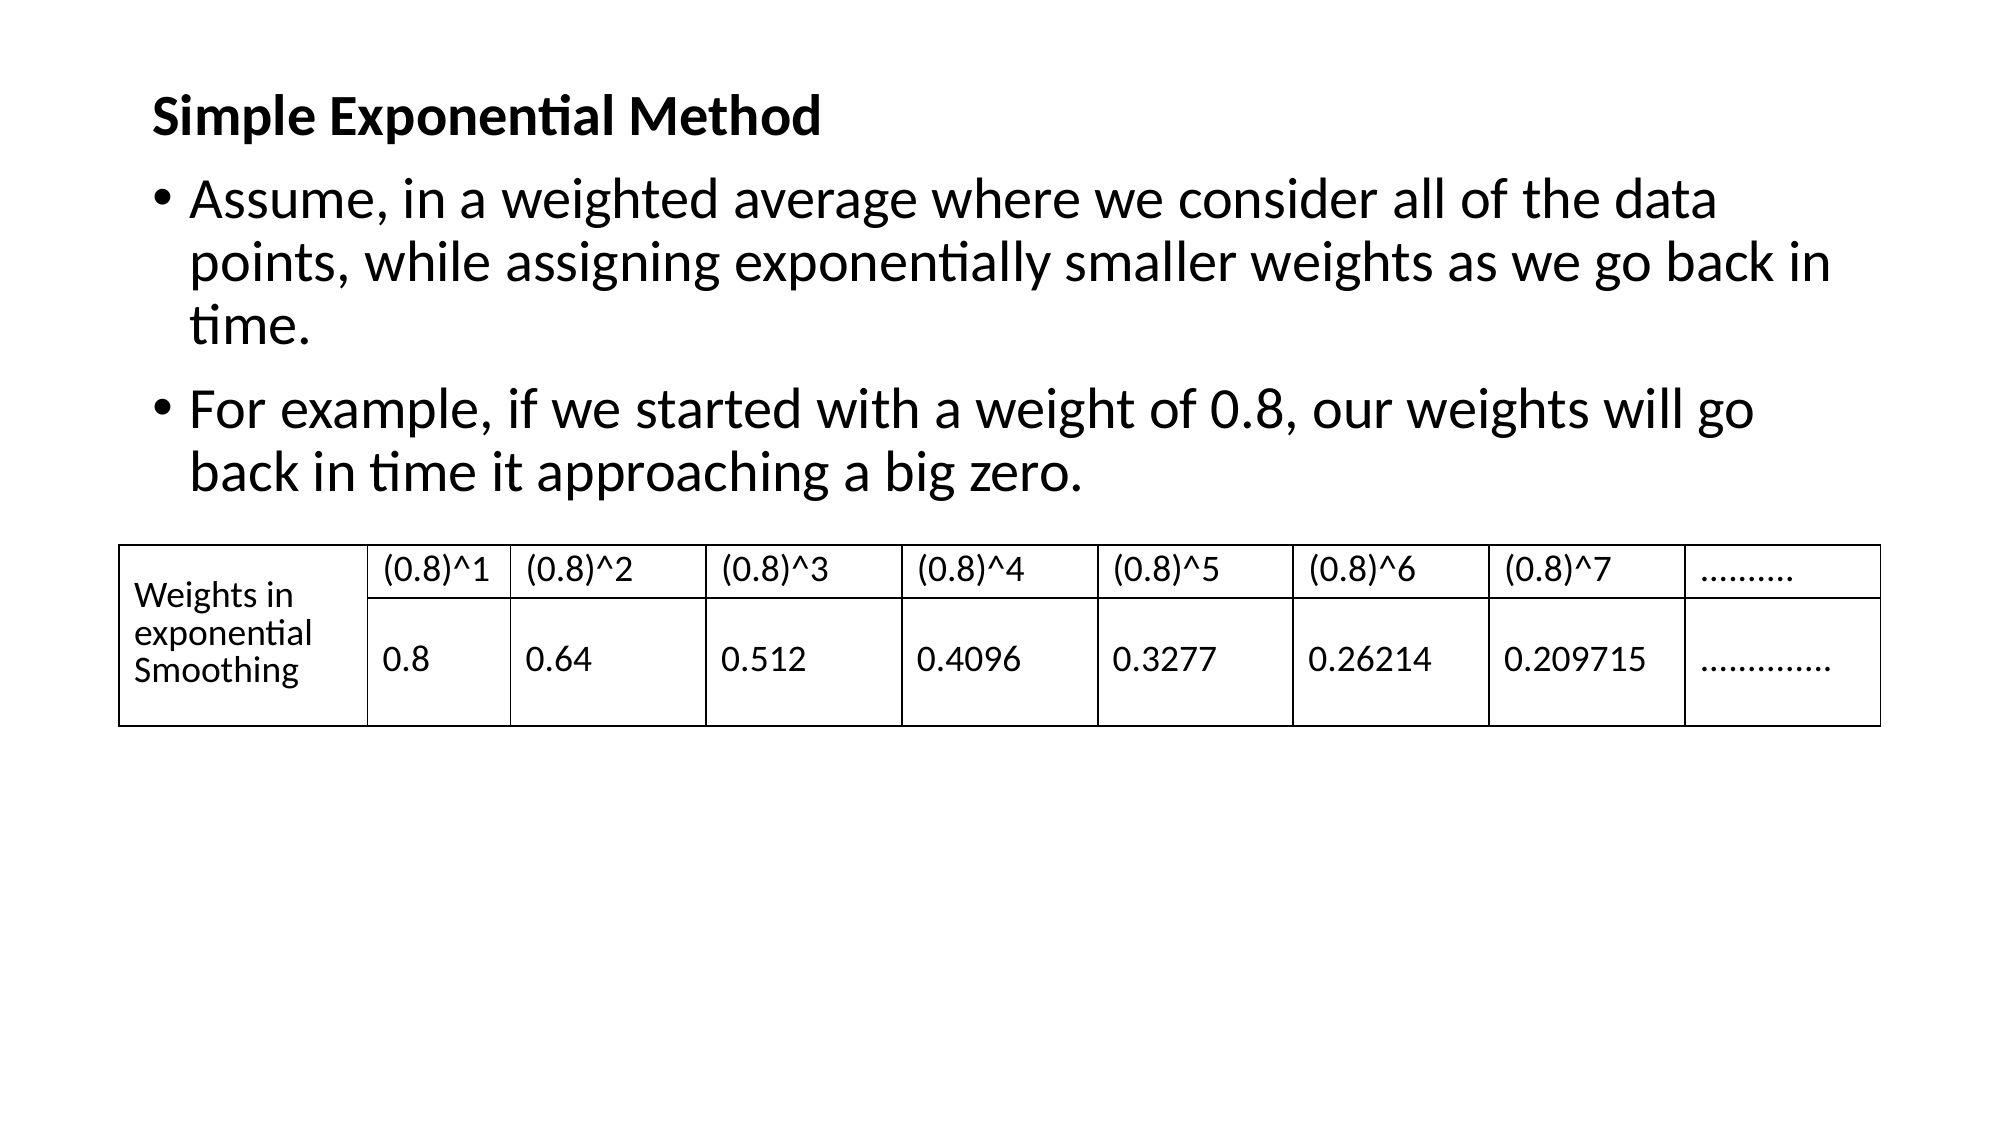

Simple Exponential Method
Assume, in a weighted average where we consider all of the data points, while assigning exponentially smaller weights as we go back in time.
For example, if we started with a weight of 0.8, our weights will go back in time it approaching a big zero.

| Weights in exponential Smoothing | (0.8)^1 | (0.8)^2 | (0.8)^3 | (0.8)^4 | (0.8)^5 | (0.8)^6 | (0.8)^7 | .......... |
| --- | --- | --- | --- | --- | --- | --- | --- | --- |
|  | 0.8 | 0.64 | 0.512 | 0.4096 | 0.3277 | 0.26214 | 0.209715 | .............. |